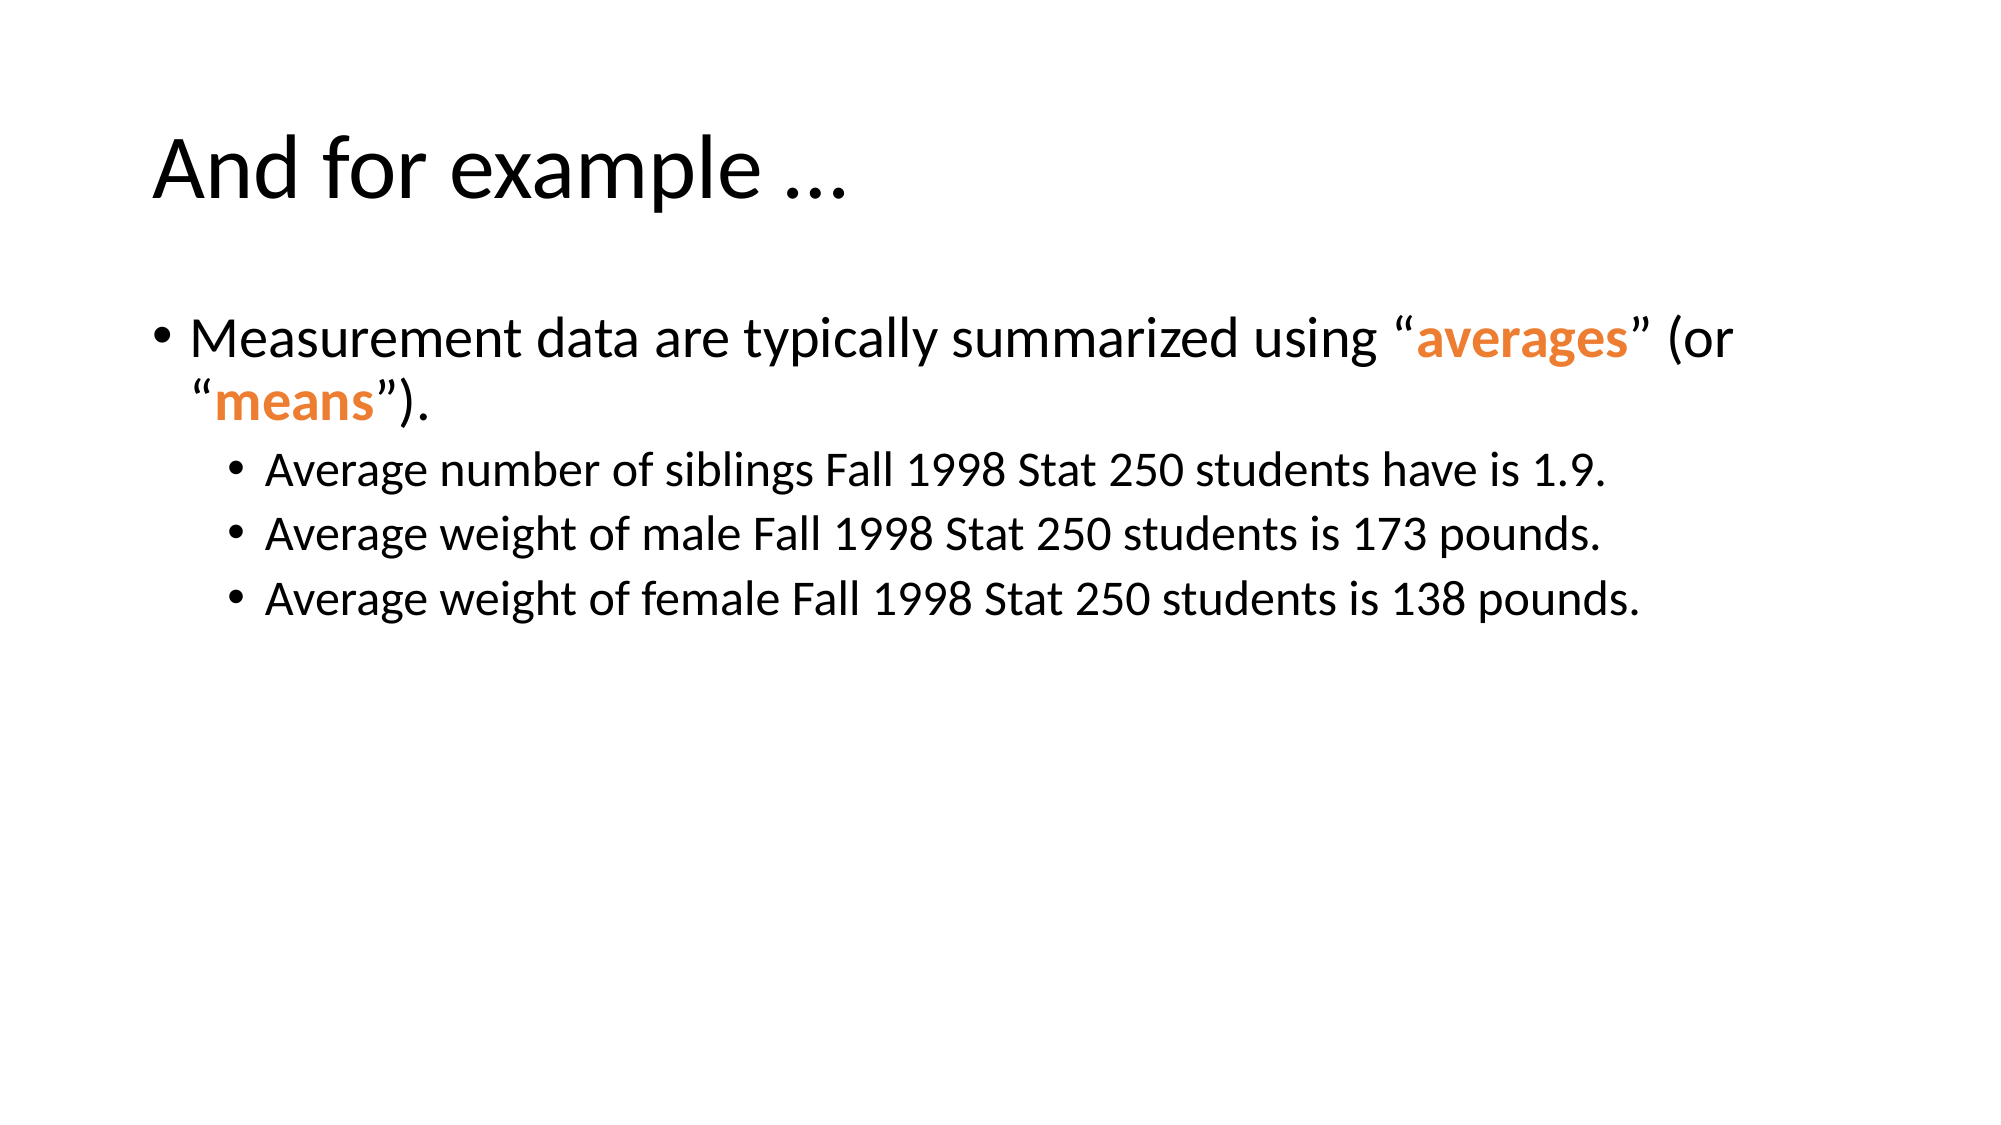

# And for example …
Measurement data are typically summarized using “averages” (or “means”).
Average number of siblings Fall 1998 Stat 250 students have is 1.9.
Average weight of male Fall 1998 Stat 250 students is 173 pounds.
Average weight of female Fall 1998 Stat 250 students is 138 pounds.